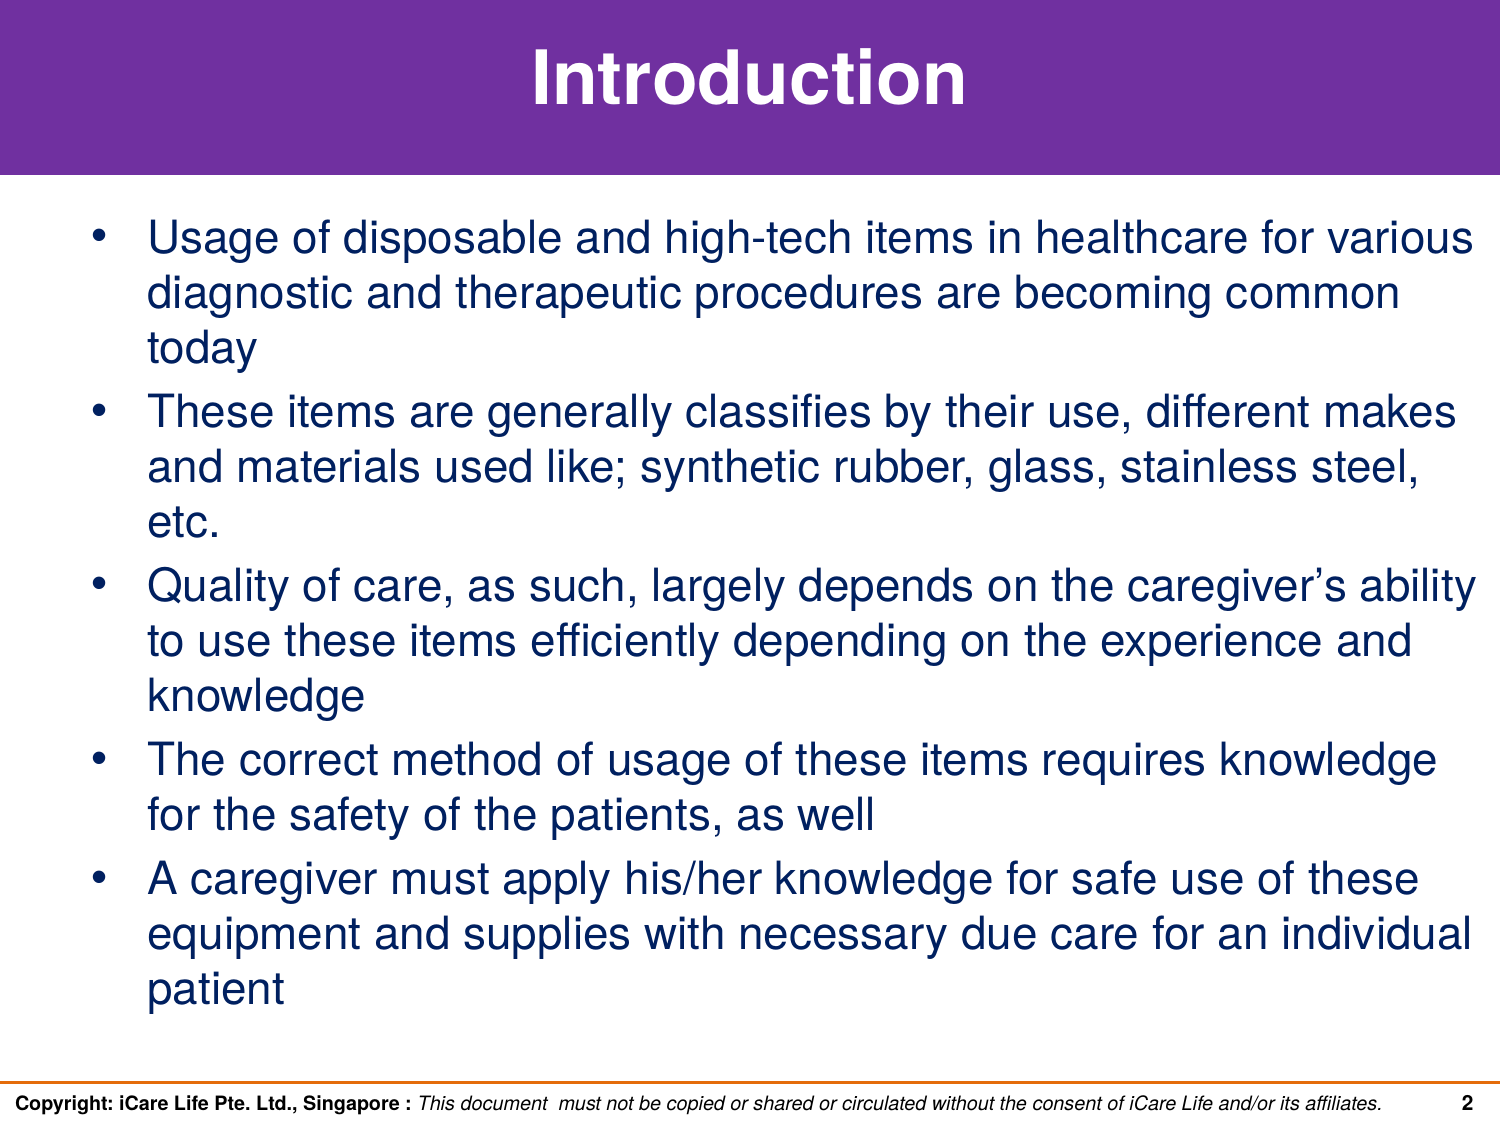

Introduction
# Introduction
Usage of disposable and high-tech items in healthcare for various diagnostic and therapeutic procedures are becoming common today
These items are generally classifies by their use, different makes and materials used like; synthetic rubber, glass, stainless steel, etc.
Quality of care, as such, largely depends on the caregiver’s ability to use these items efficiently depending on the experience and knowledge
The correct method of usage of these items requires knowledge for the safety of the patients, as well
A caregiver must apply his/her knowledge for safe use of these equipment and supplies with necessary due care for an individual patient

2